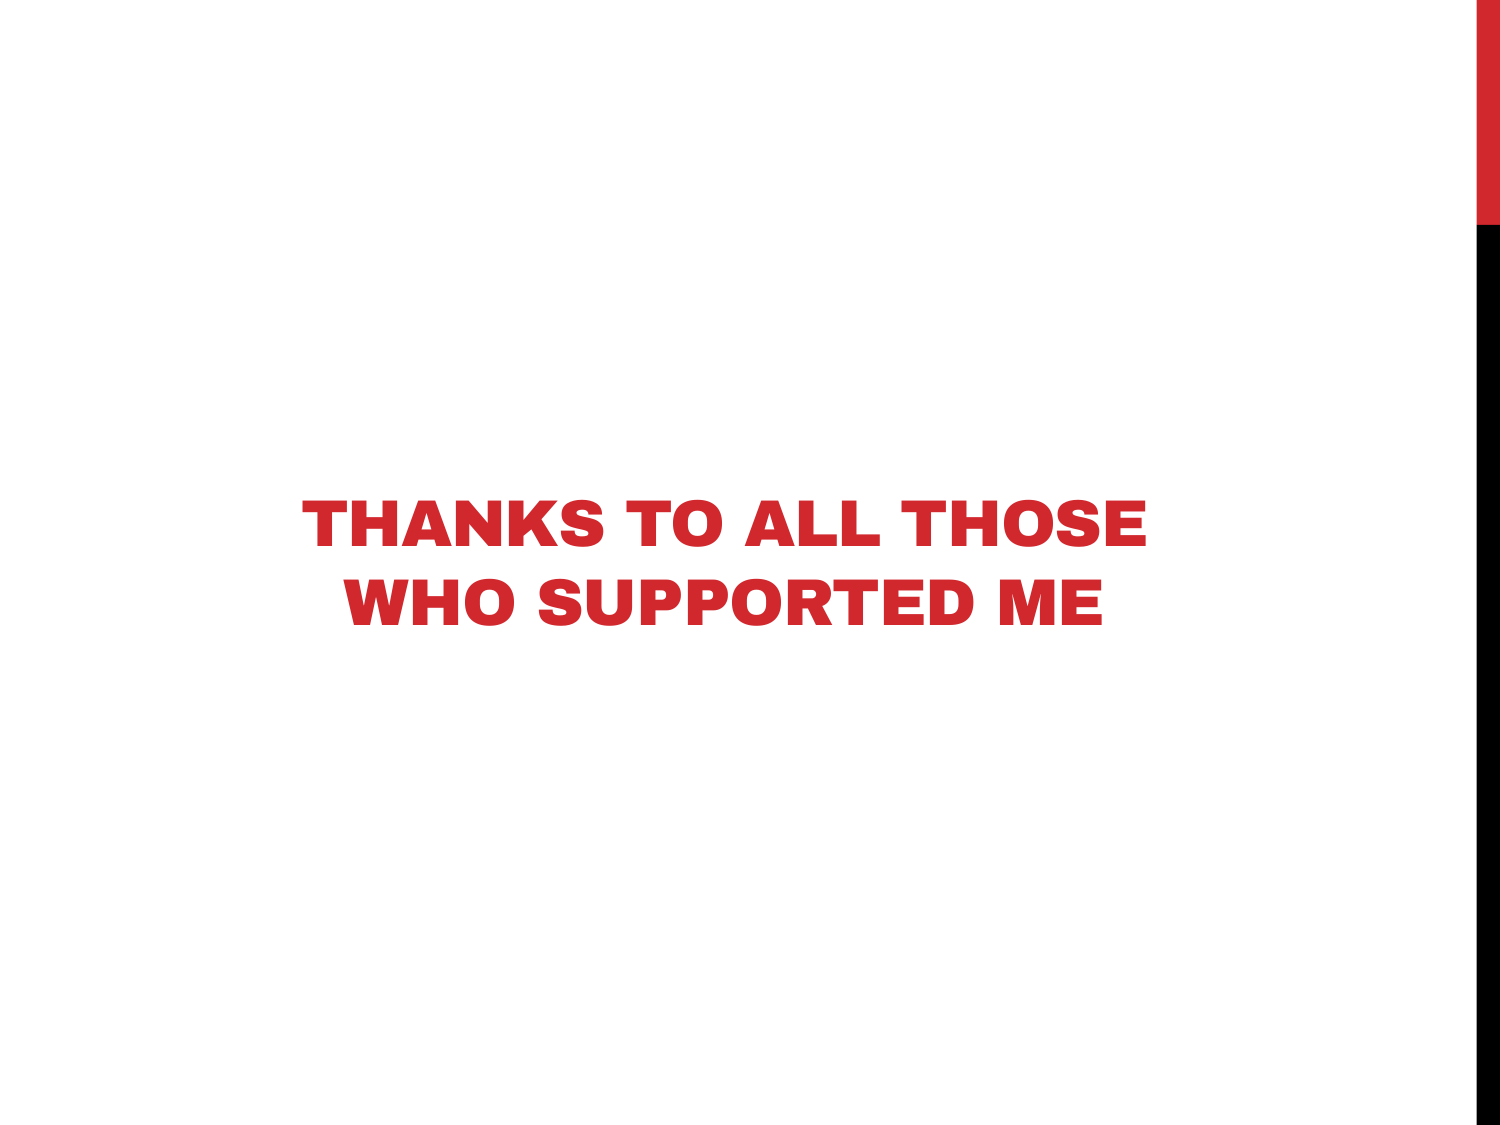

# Thanks to all those who supported me